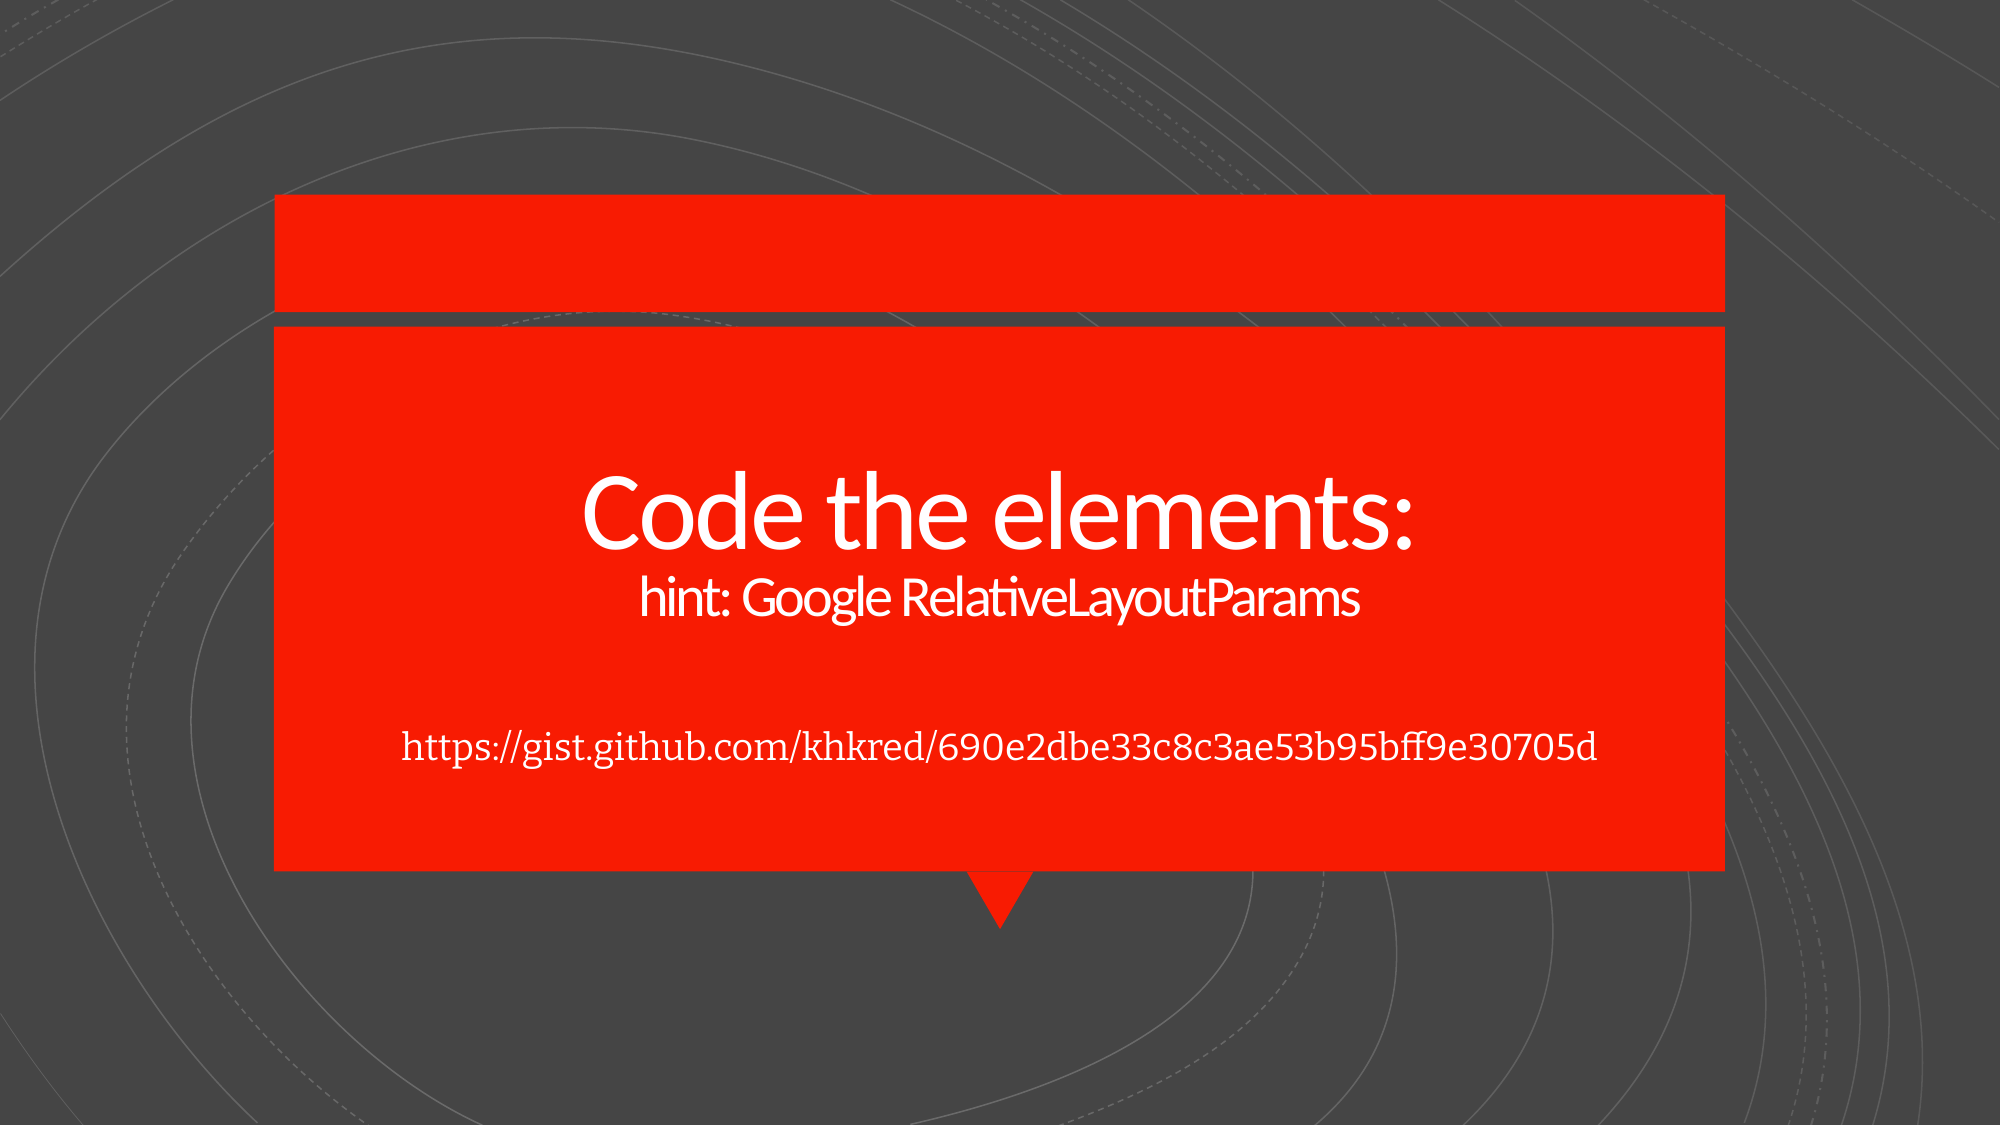

# Code the elements: hint: Google RelativeLayoutParams
https://gist.github.com/khkred/690e2dbe33c8c3ae53b95bff9e30705d